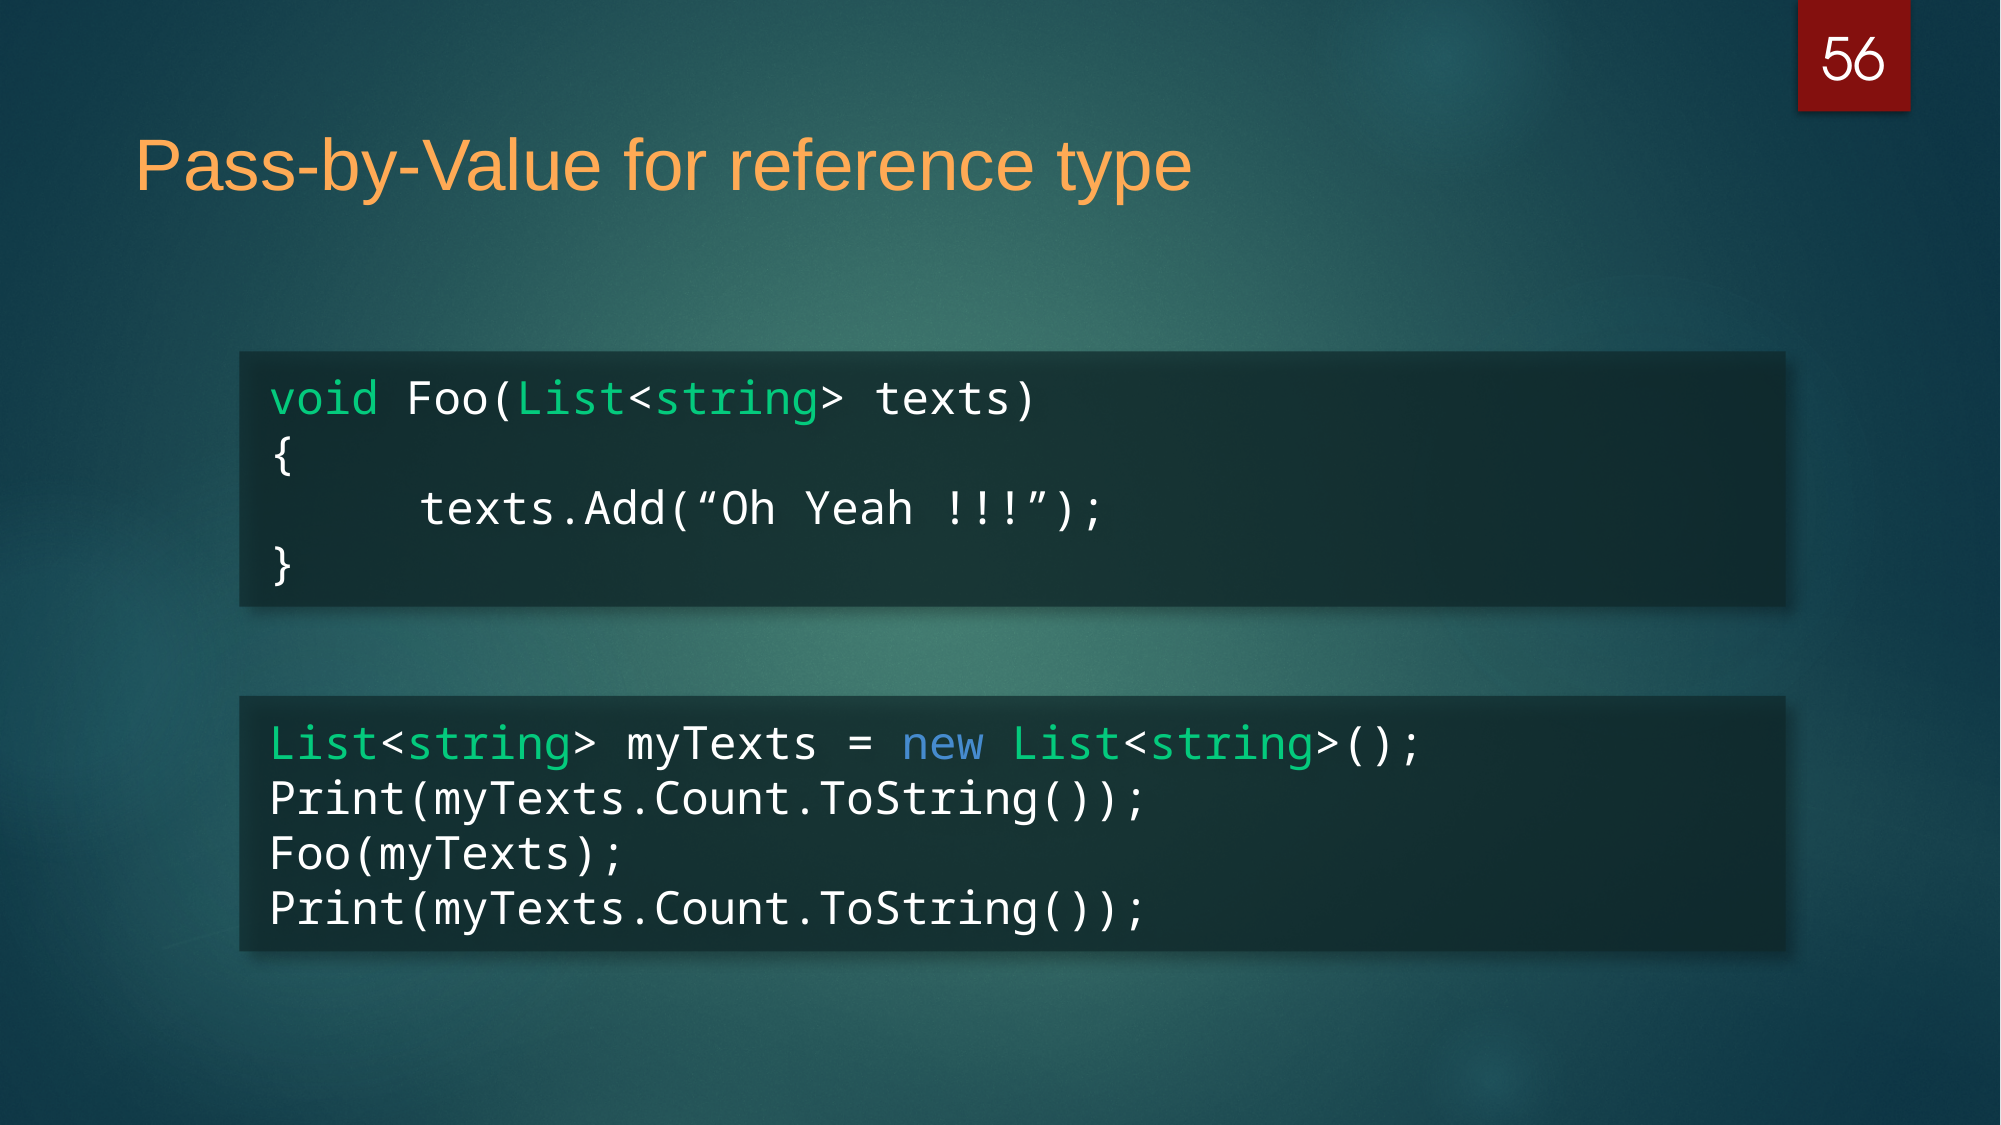

56

Pass-by-Value for reference type
void Foo(List<string> texts)
{
	texts.Add(“Oh Yeah !!!”);
}
List<string> myTexts = new List<string>();
Print(myTexts.Count.ToString());
Foo(myTexts);
Print(myTexts.Count.ToString());